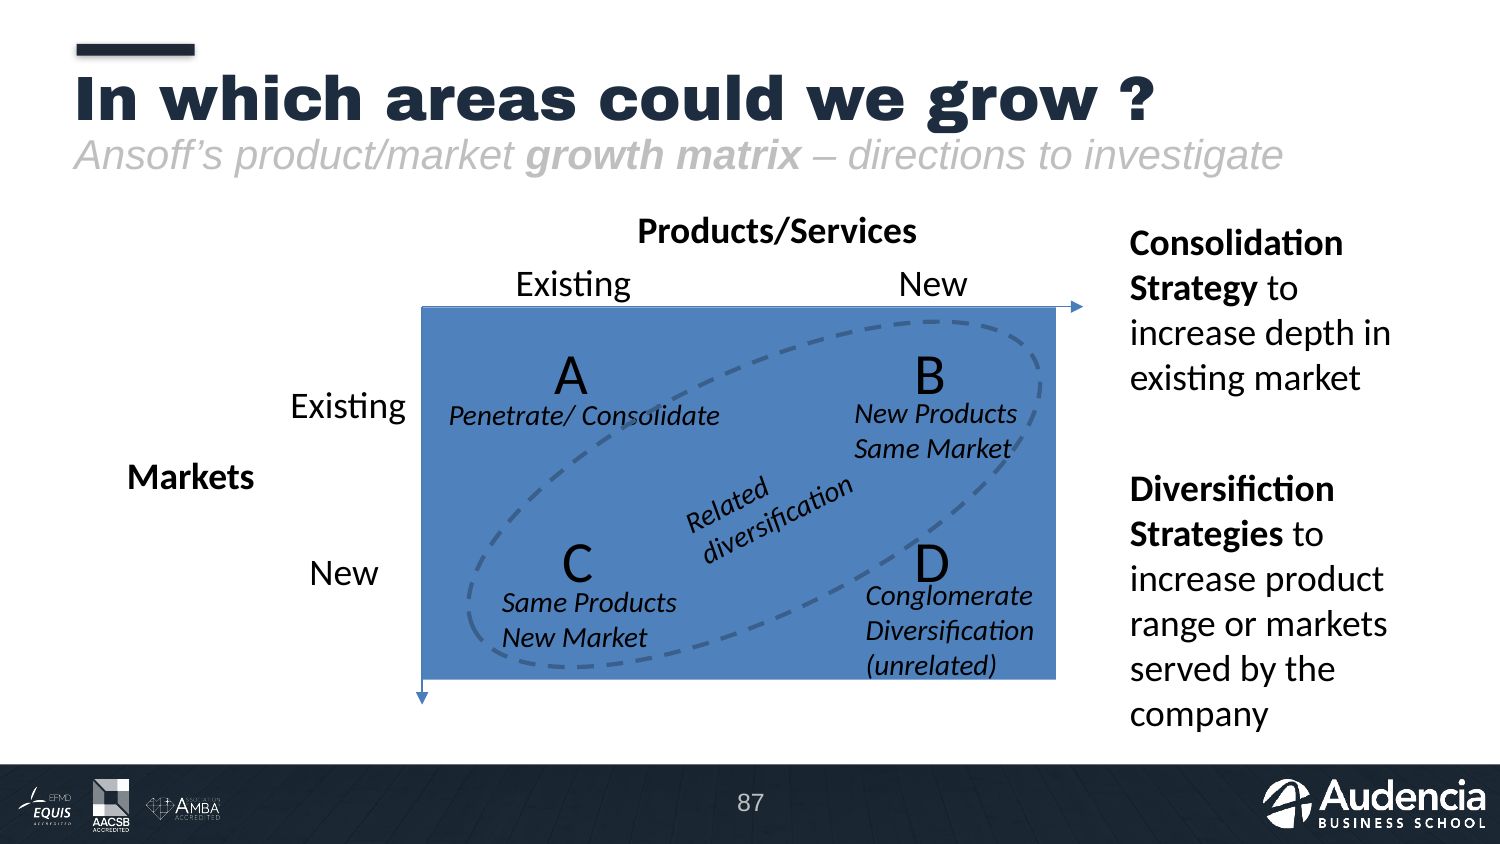

# In which areas could we grow ?
Ansoff’s product/market growth matrix – directions to investigate
Products/Services
Existing
New
Consolidation Strategy to increase depth in existing market
Existing
Markets
New

A
B

Related
diversification
New Products
Same Market
Penetrate/ Consolidate
Diversifiction Strategies to increase product range or markets served by the company
C
D
Conglomerate
Diversification
(unrelated)
Same Products
New Market
87